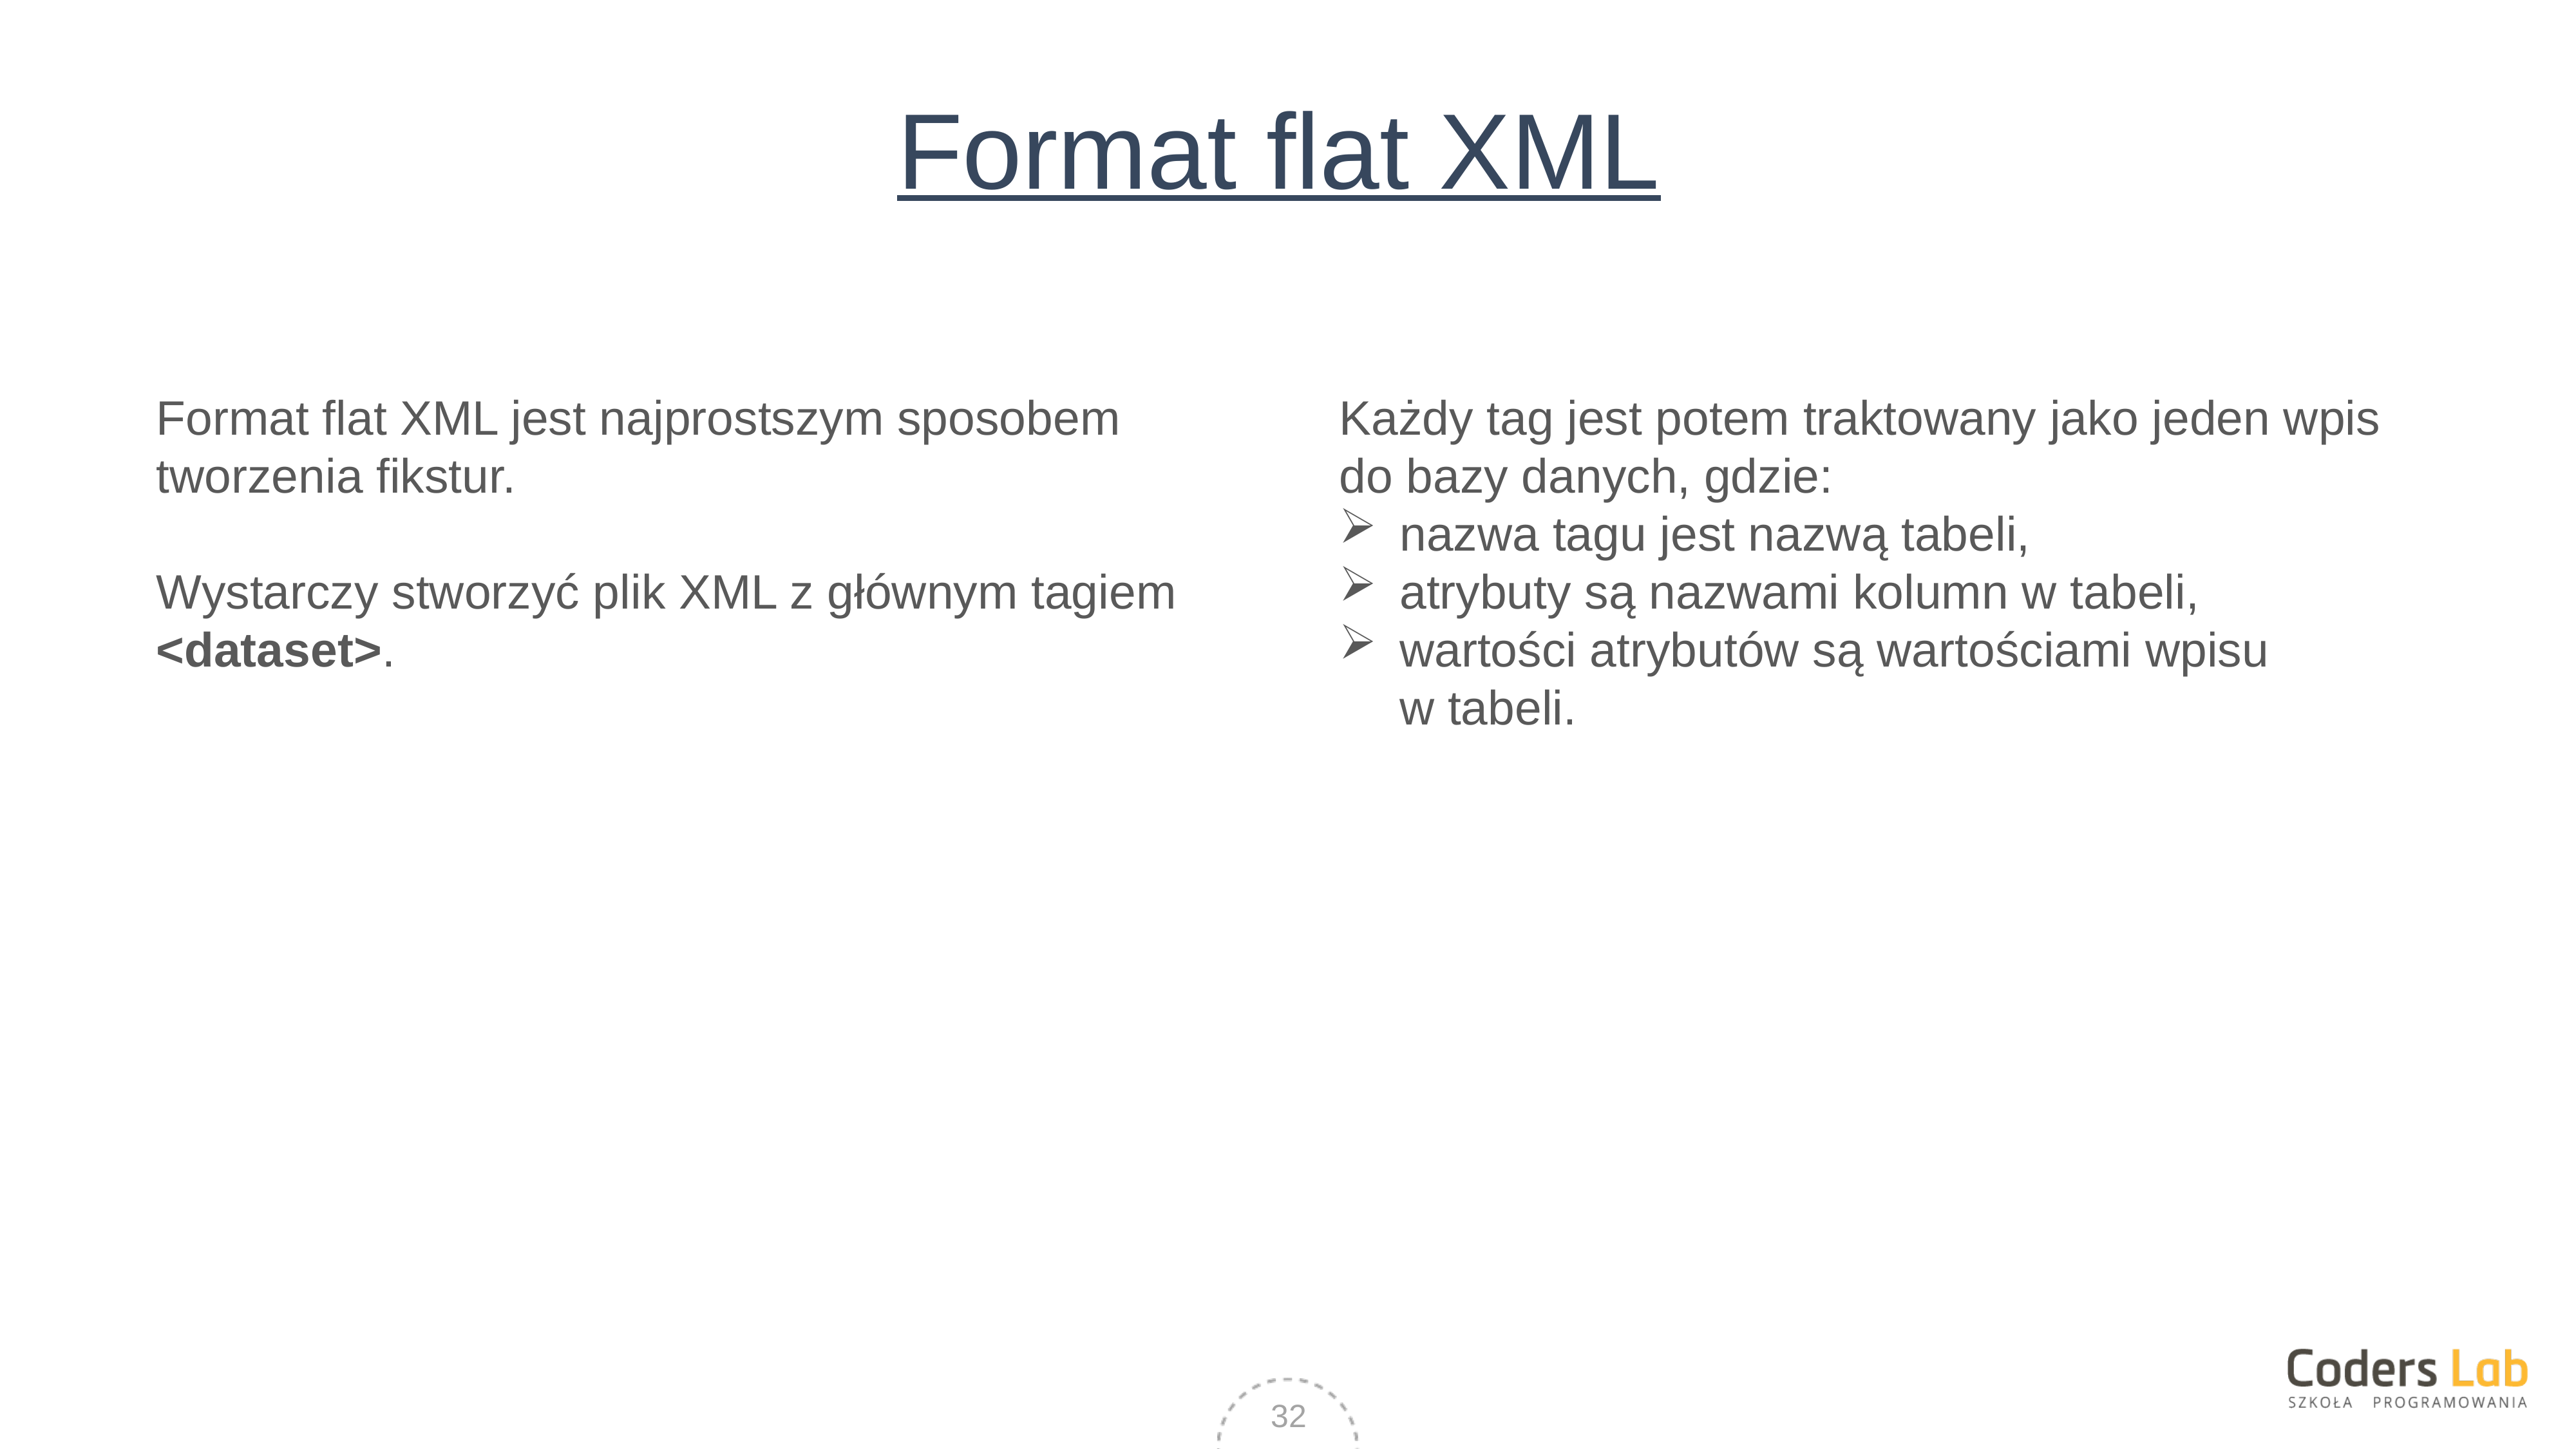

# Format flat XML
Format flat XML jest najprostszym sposobem tworzenia fikstur.

Wystarczy stworzyć plik XML z głównym tagiem <dataset>.
Każdy tag jest potem traktowany jako jeden wpis do bazy danych, gdzie:
nazwa tagu jest nazwą tabeli,
atrybuty są nazwami kolumn w tabeli,
wartości atrybutów są wartościami wpisu
w tabeli.
32